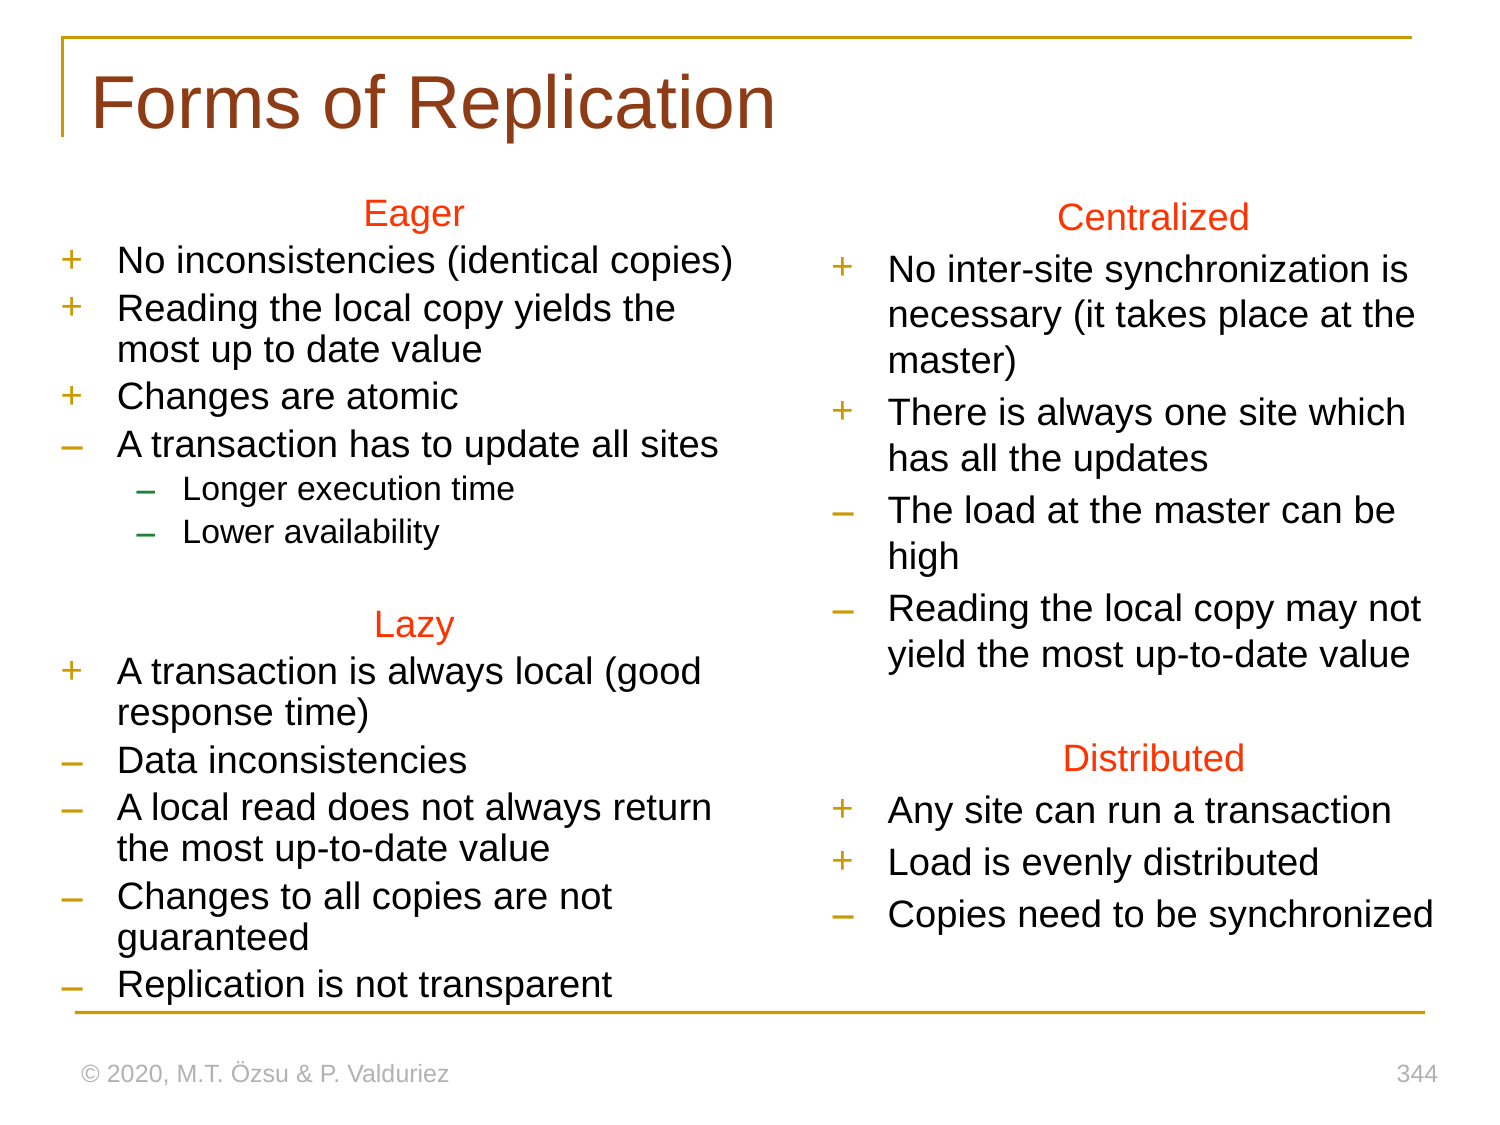

# Forms of Replication
Centralized
No inter-site synchronization is necessary (it takes place at the master)
There is always one site which has all the updates
The load at the master can be high
Reading the local copy may not yield the most up-to-date value

Distributed
Any site can run a transaction
Load is evenly distributed
Copies need to be synchronized

Eager
No inconsistencies (identical copies)
Reading the local copy yields the most up to date value
Changes are atomic
A transaction has to update all sites
Longer execution time
Lower availability

Lazy
A transaction is always local (good response time)
Data inconsistencies
A local read does not always return the most up-to-date value
Changes to all copies are not guaranteed
Replication is not transparent
© 2020, M.T. Özsu & P. Valduriez
344